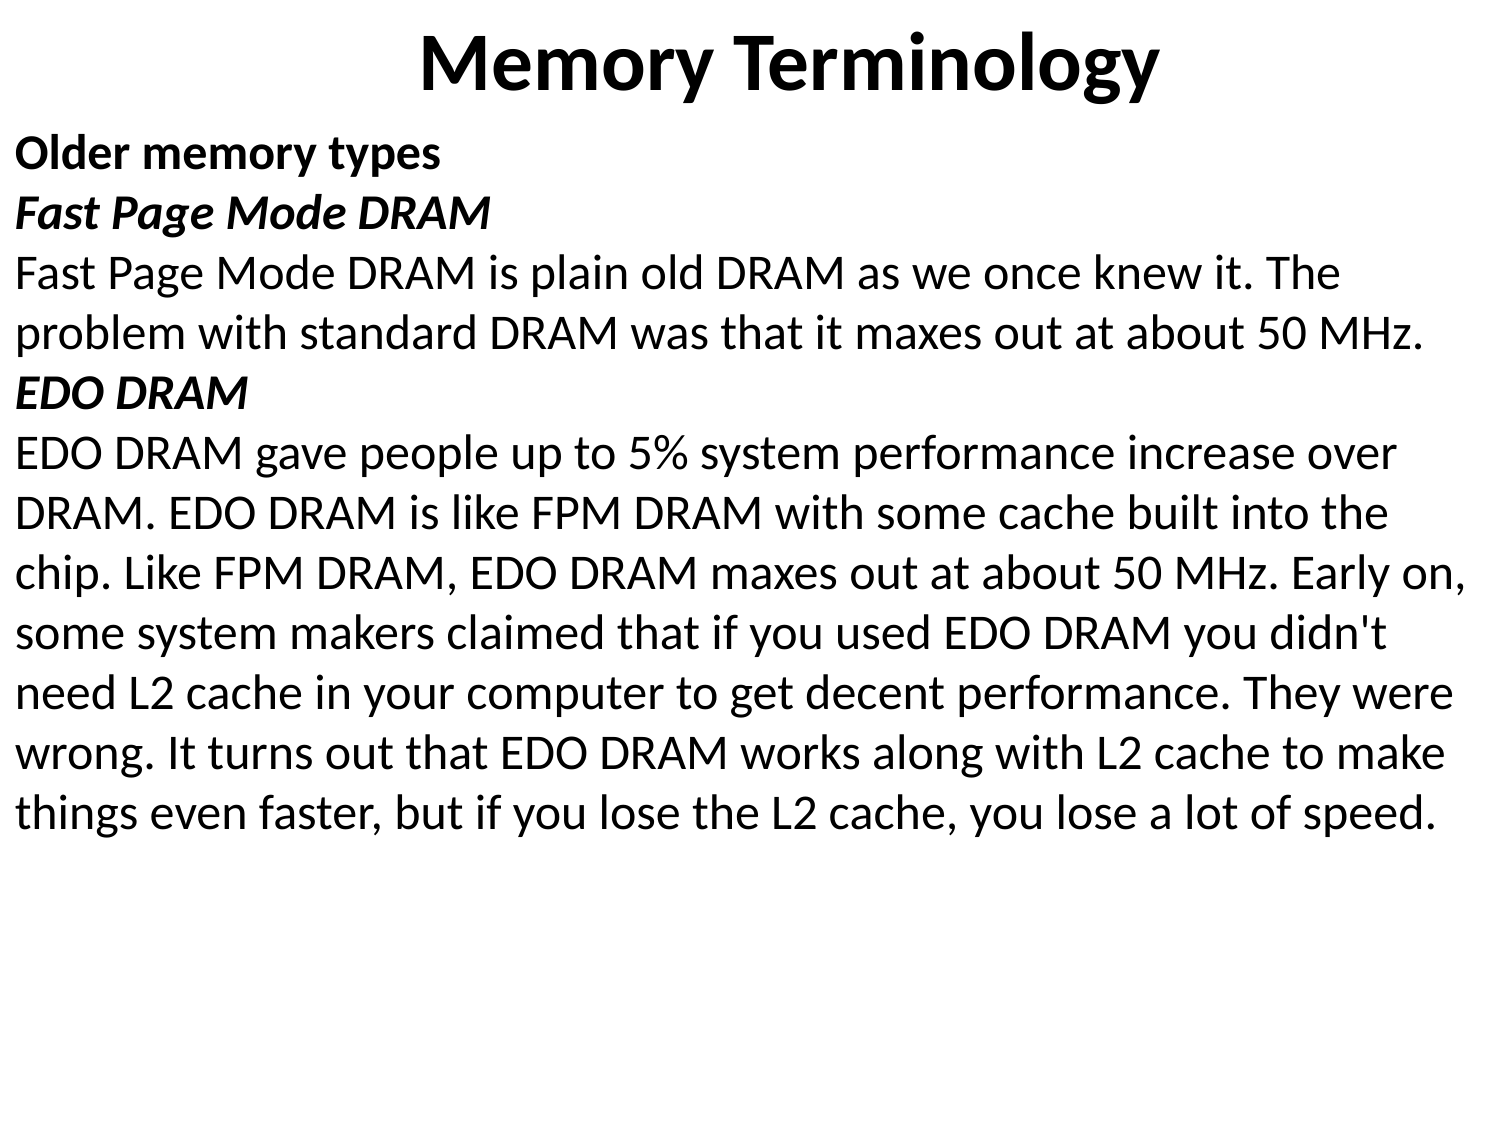

Memory Terminology
Older memory types
Fast Page Mode DRAM
Fast Page Mode DRAM is plain old DRAM as we once knew it. The problem with standard DRAM was that it maxes out at about 50 MHz.
EDO DRAM
EDO DRAM gave people up to 5% system performance increase over DRAM. EDO DRAM is like FPM DRAM with some cache built into the chip. Like FPM DRAM, EDO DRAM maxes out at about 50 MHz. Early on, some system makers claimed that if you used EDO DRAM you didn't need L2 cache in your computer to get decent performance. They were wrong. It turns out that EDO DRAM works along with L2 cache to make things even faster, but if you lose the L2 cache, you lose a lot of speed.